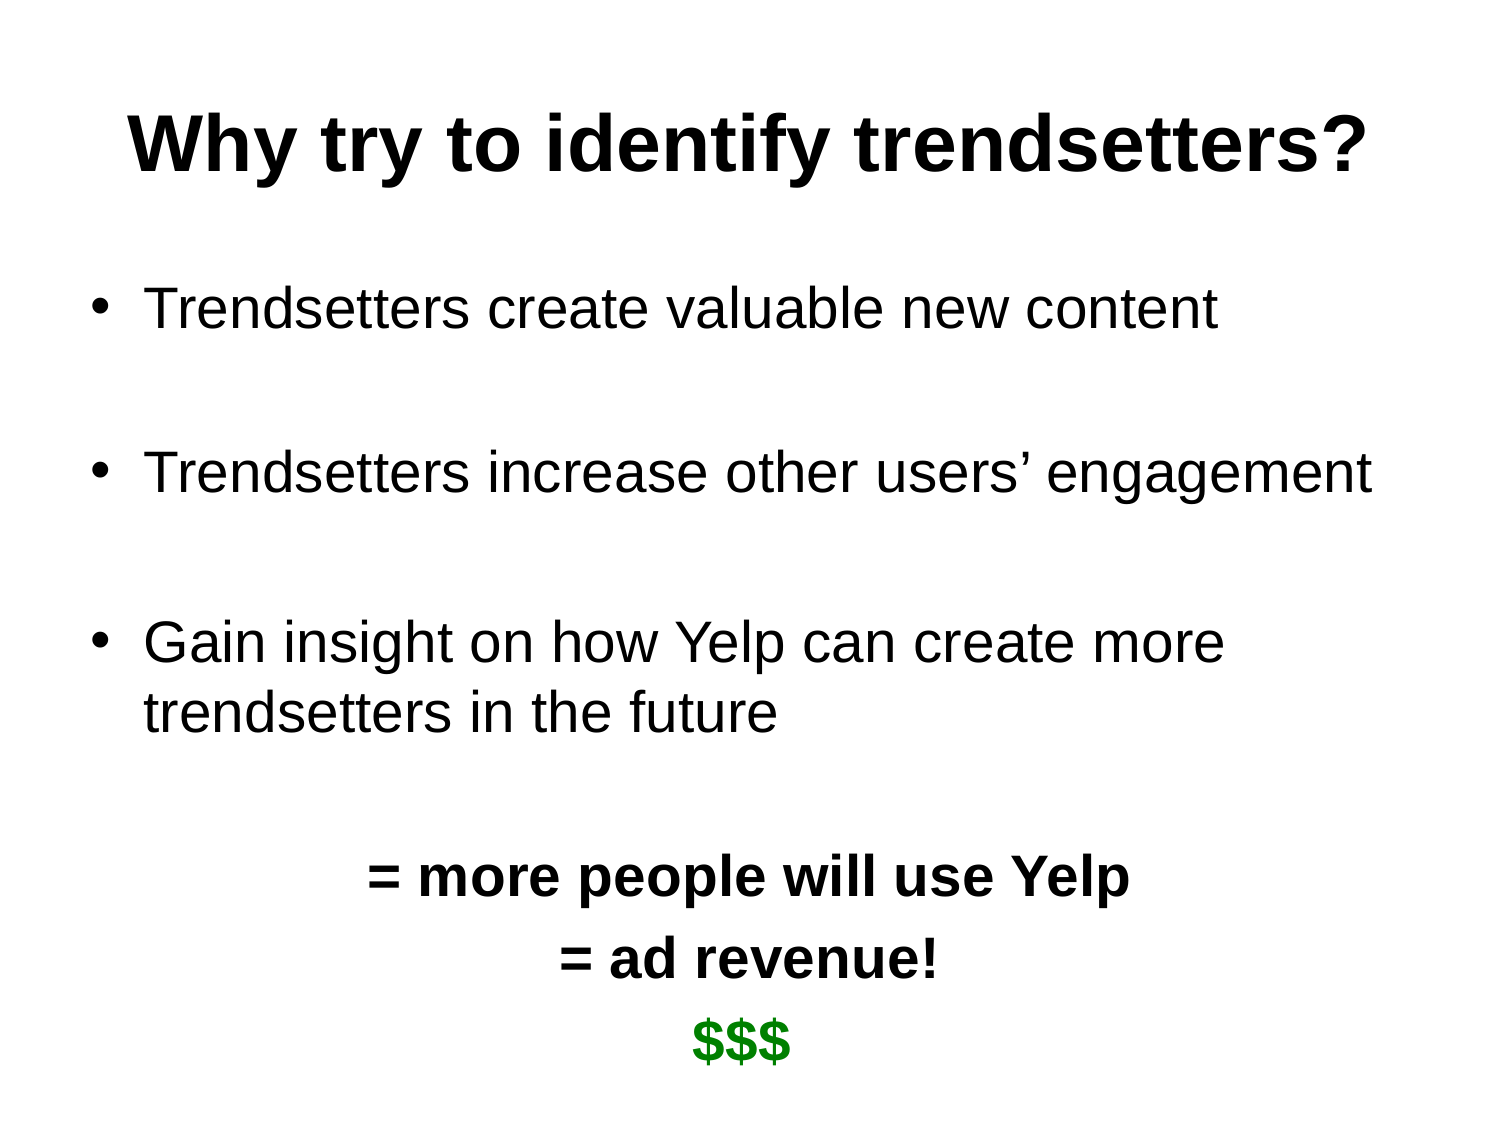

# Why try to identify trendsetters?
Trendsetters create valuable new content

Trendsetters increase other users’ engagement

Gain insight on how Yelp can create more trendsetters in the future

= more people will use Yelp
= ad revenue!
$$$